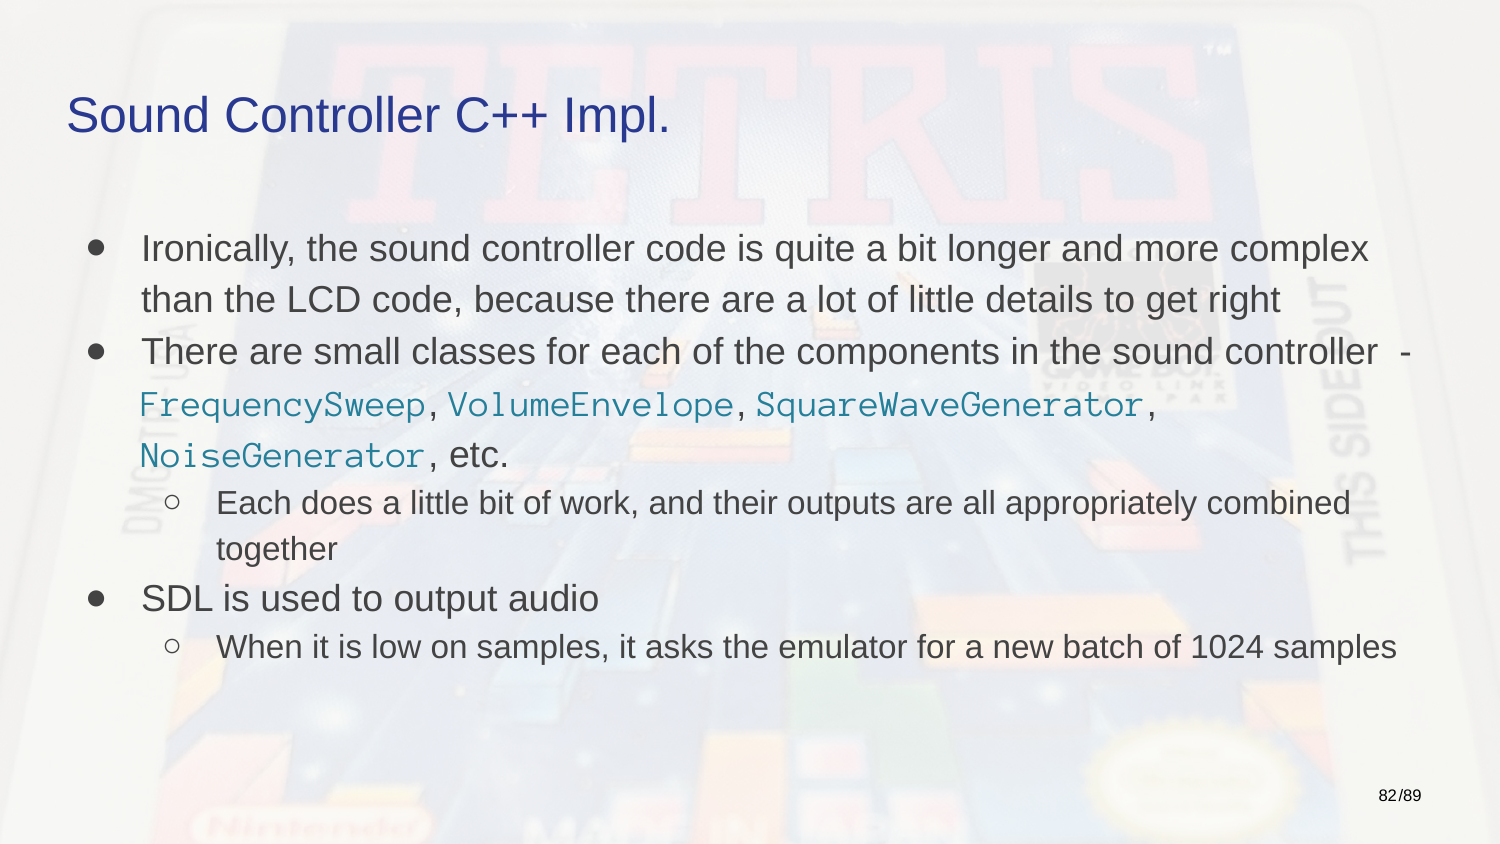

# Sound Controller C++ Impl.
Ironically, the sound controller code is quite a bit longer and more complex than the LCD code, because there are a lot of little details to get right
There are small classes for each of the components in the sound controller  - FrequencySweep, VolumeEnvelope, SquareWaveGenerator, NoiseGenerator, etc.
Each does a little bit of work, and their outputs are all appropriately combined together
SDL is used to output audio
When it is low on samples, it asks the emulator for a new batch of 1024 samples
82